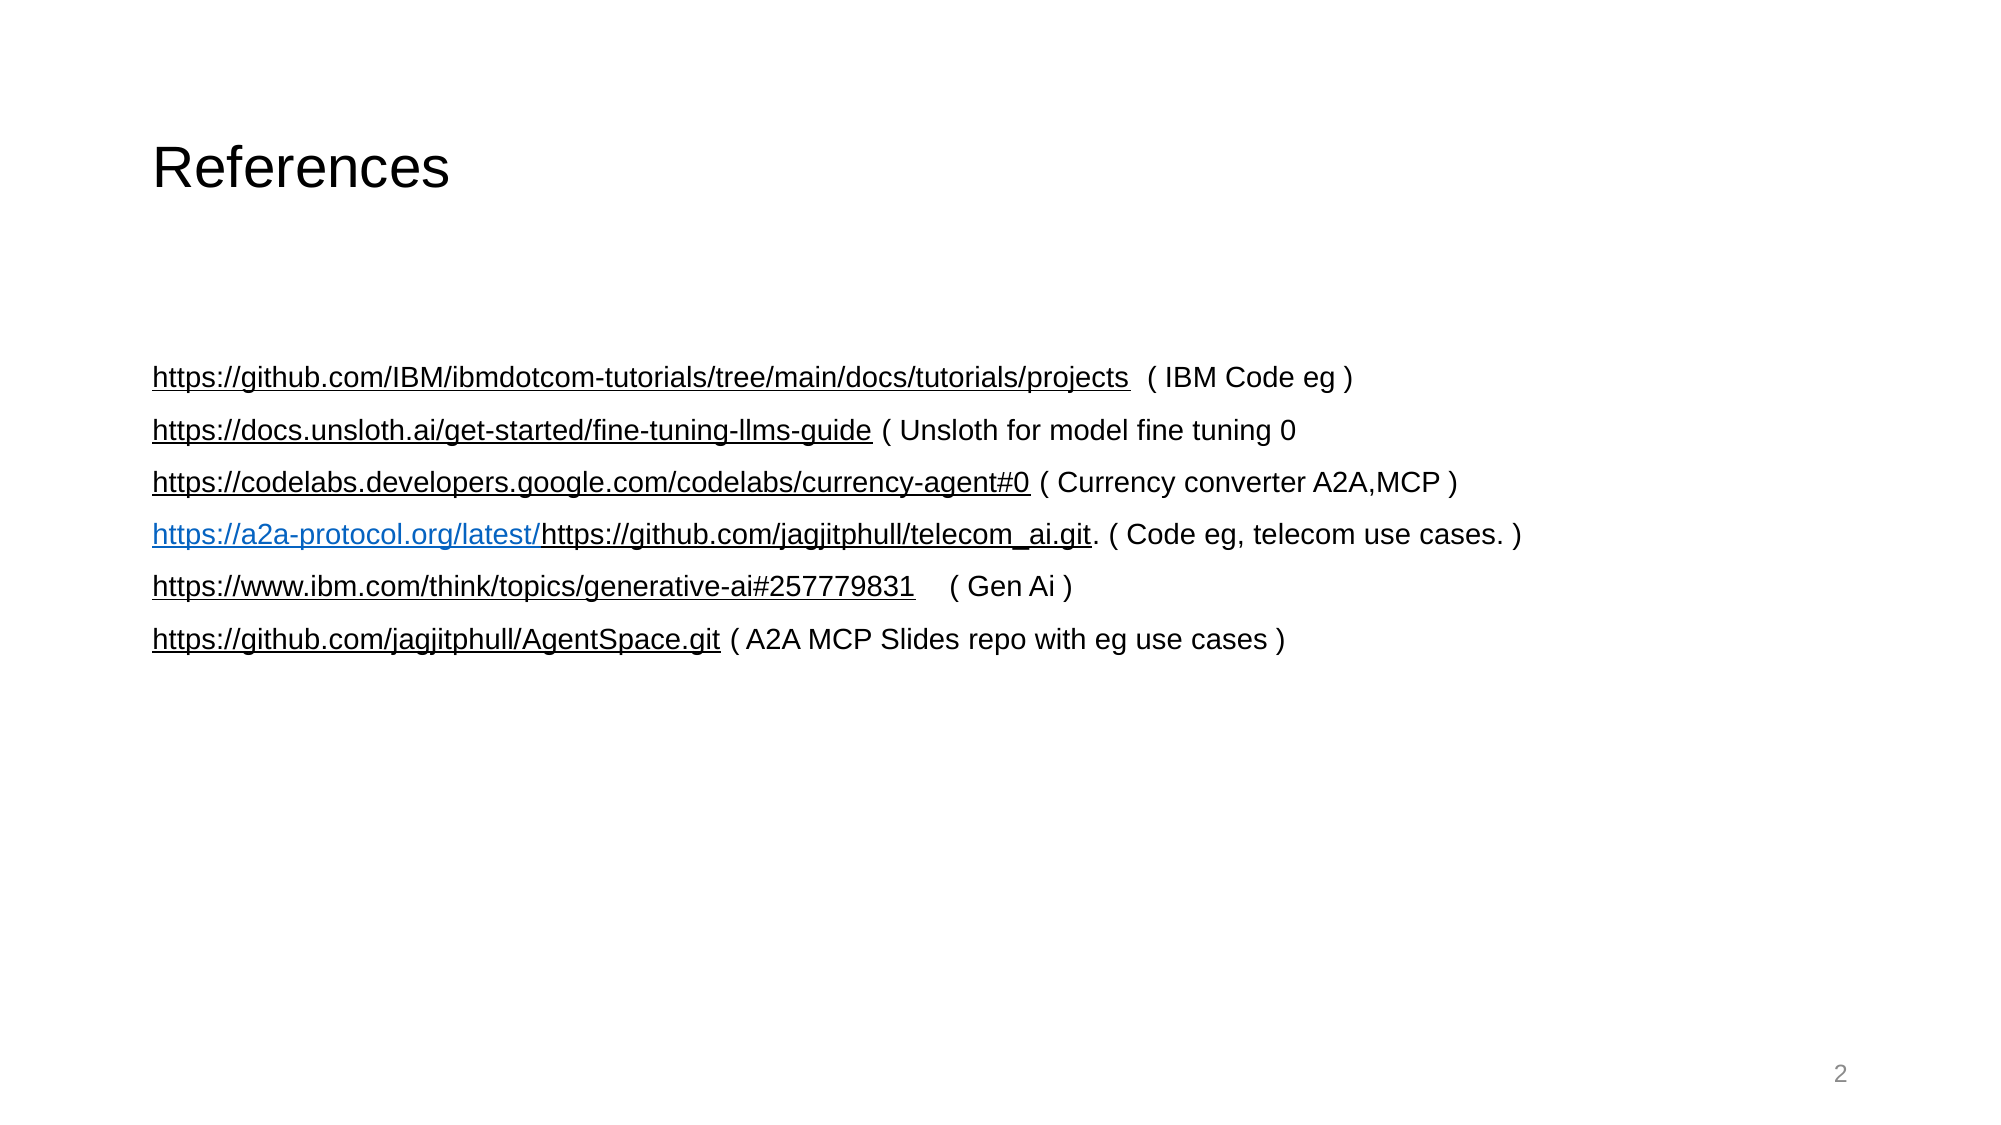

# References

https://github.com/IBM/ibmdotcom-tutorials/tree/main/docs/tutorials/projects  ( IBM Code eg )
https://docs.unsloth.ai/get-started/fine-tuning-llms-guide ( Unsloth for model fine tuning 0
https://codelabs.developers.google.com/codelabs/currency-agent#0 ( Currency converter A2A,MCP )
https://a2a-protocol.org/latest/https://github.com/jagjitphull/telecom_ai.git. ( Code eg, telecom use cases. )
https://www.ibm.com/think/topics/generative-ai#257779831    ( Gen Ai )
https://github.com/jagjitphull/AgentSpace.git ( A2A MCP Slides repo with eg use cases )
2